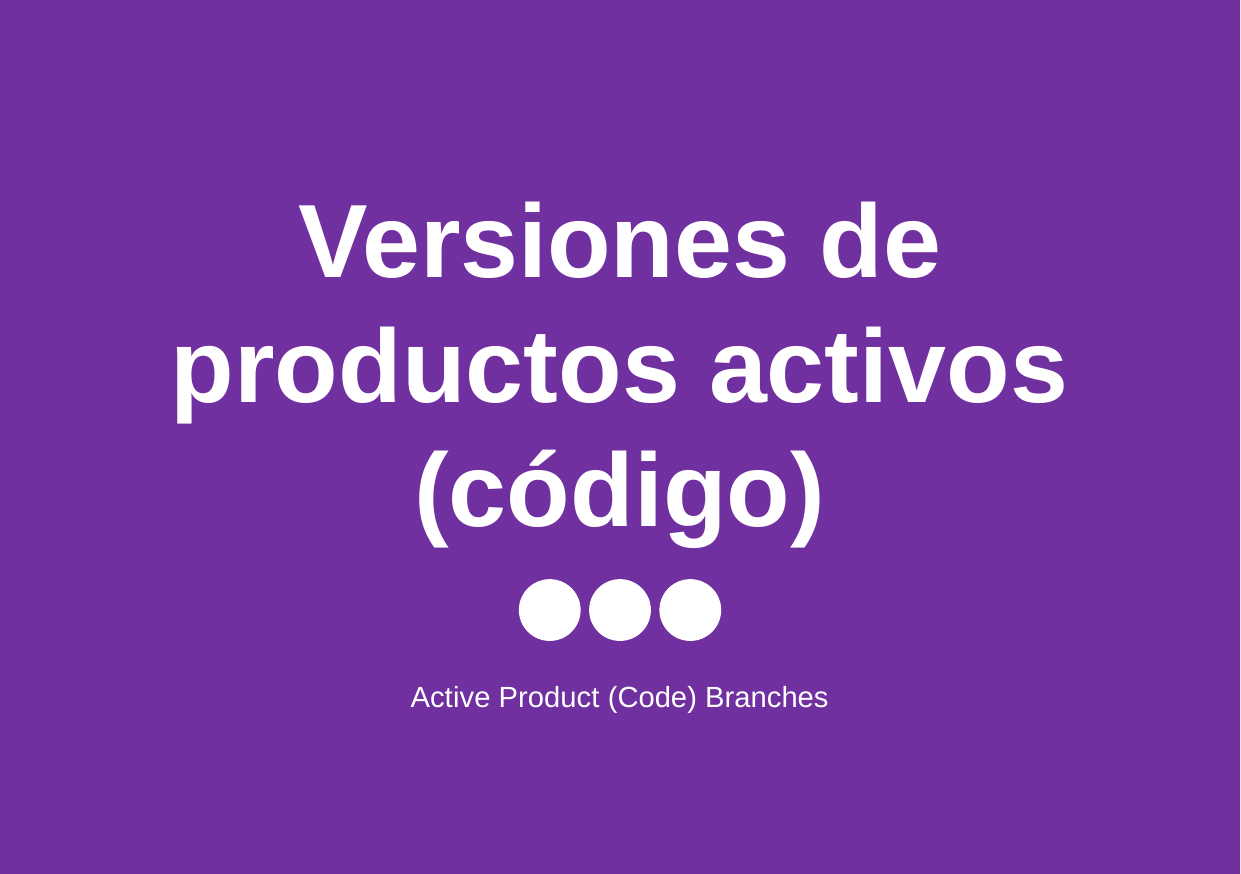

Versiones de productos activos (código)

Active Product (Code) Branches